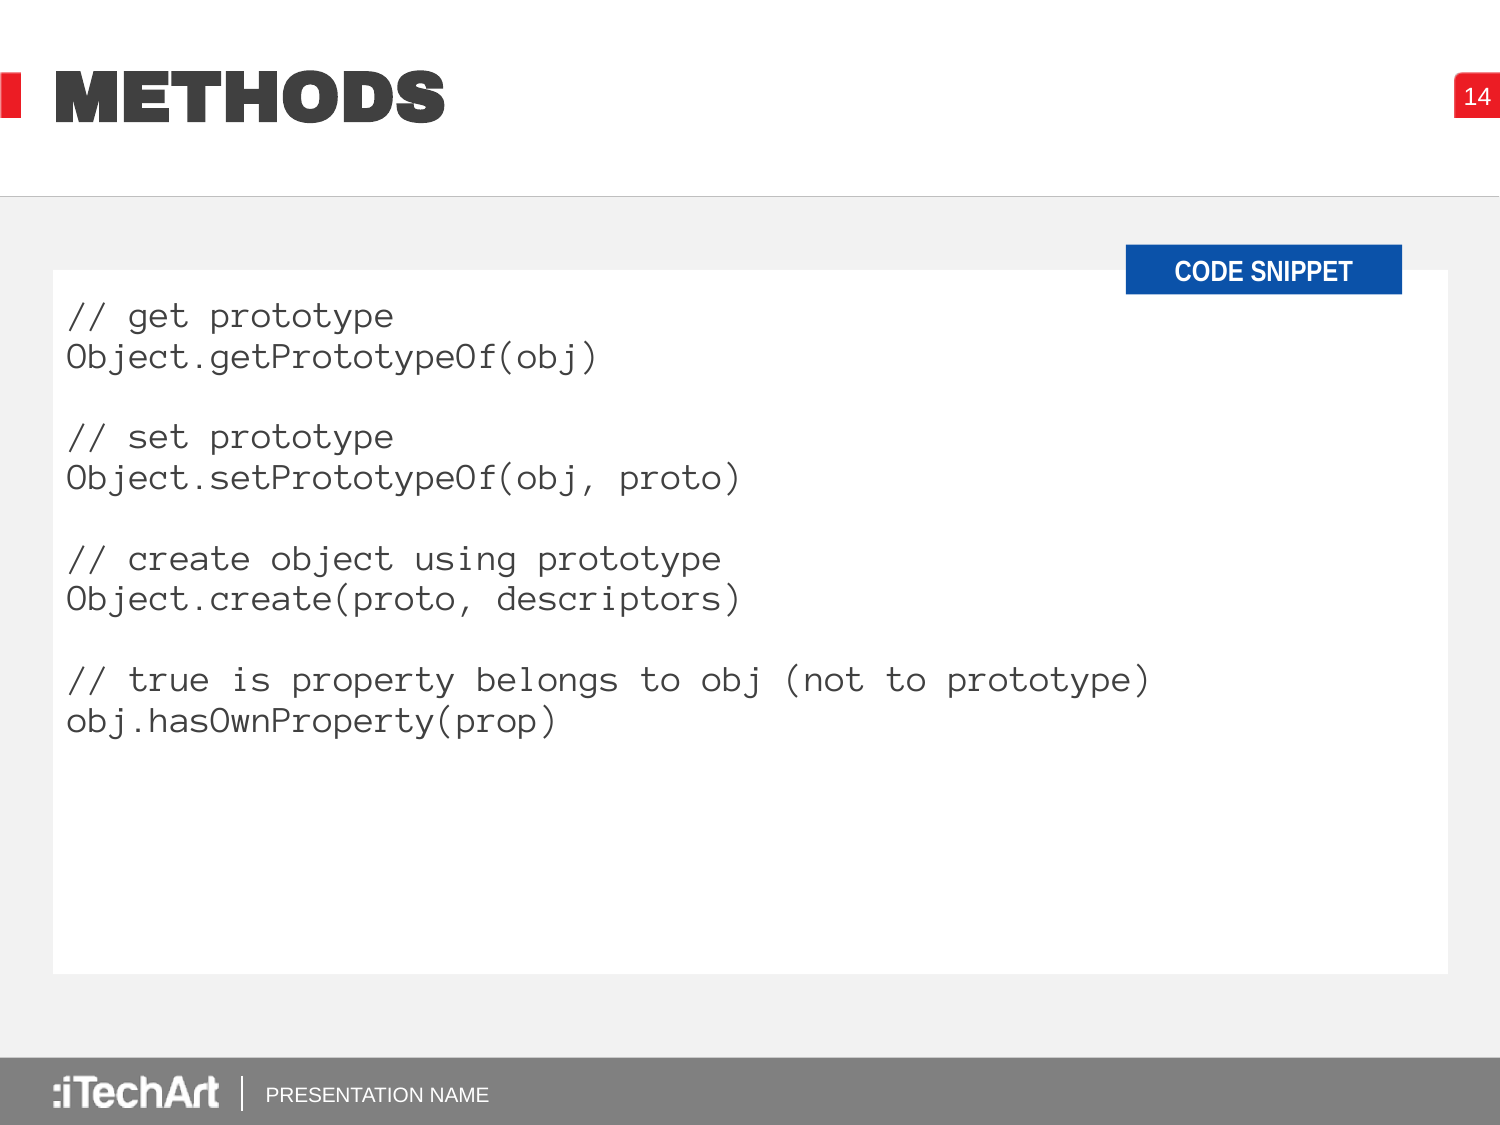

# METHODS
CODE SNIPPET
// get prototype
Object.getPrototypeOf(obj)

// set prototype
Object.setPrototypeOf(obj, proto)

// create object using prototype
Object.create(proto, descriptors)

// true is property belongs to obj (not to prototype)
obj.hasOwnProperty(prop)
PRESENTATION NAME